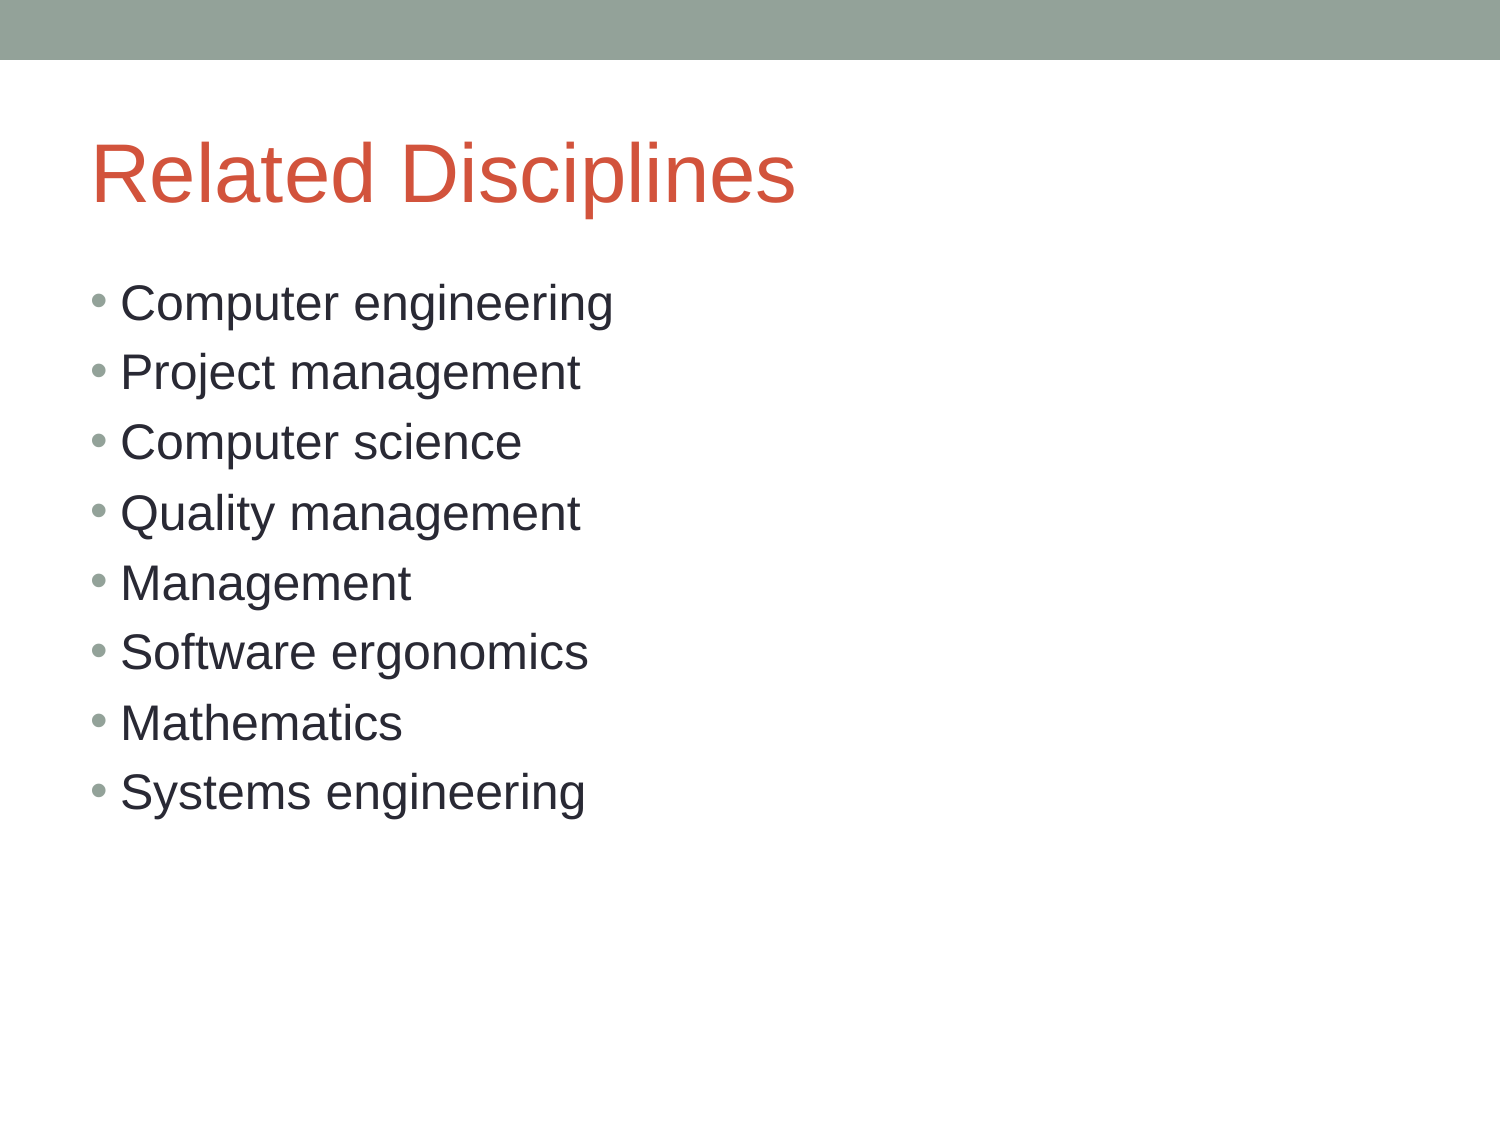

# Related Disciplines
Computer engineering
Project management
Computer science
Quality management
Management
Software ergonomics
Mathematics
Systems engineering